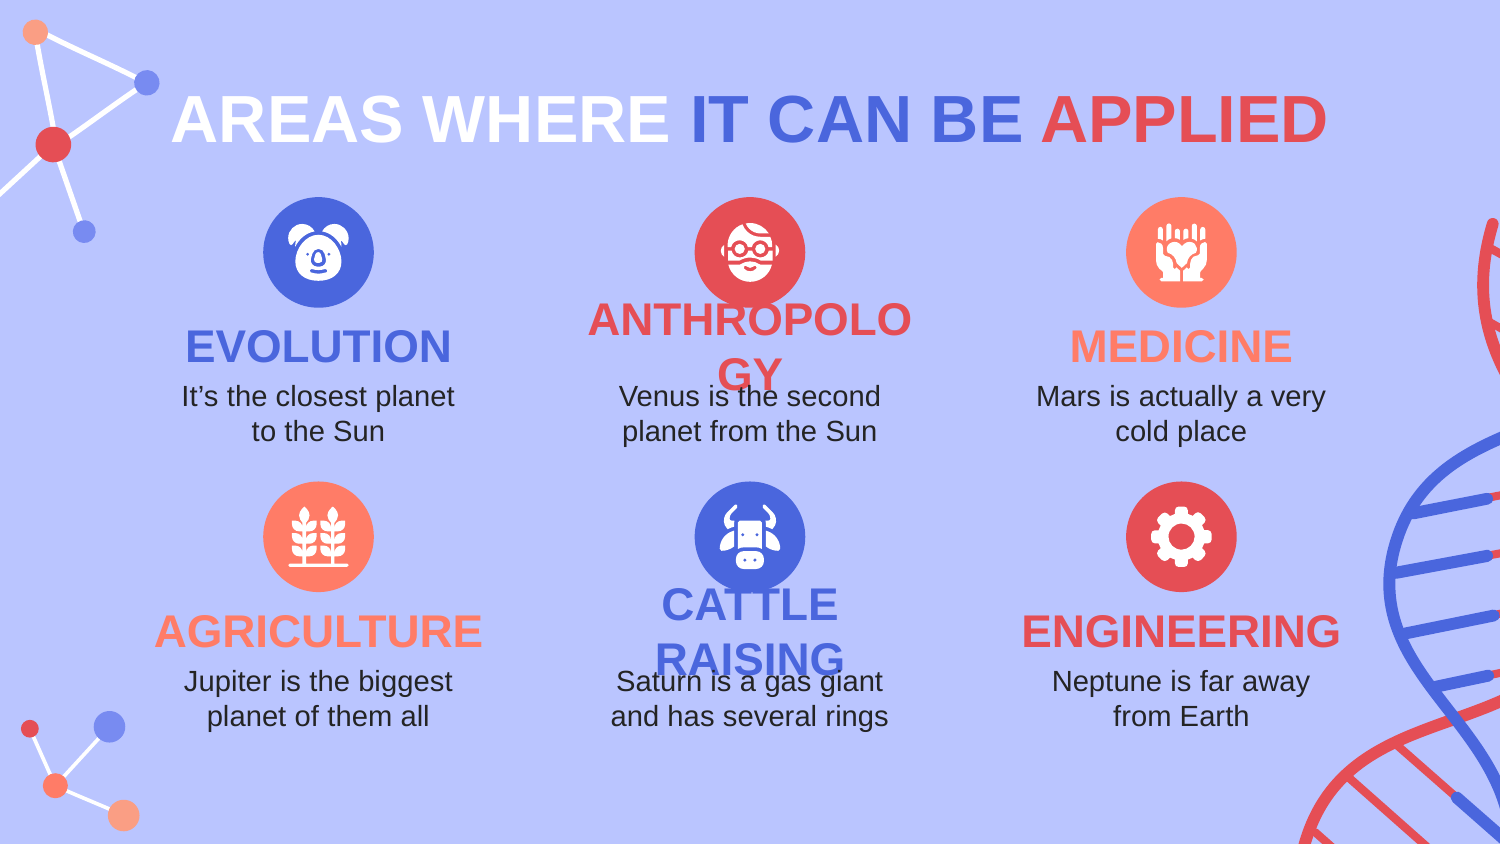

AREAS WHERE IT CAN BE APPLIED

# EVOLUTION
ANTHROPOLOGY
MEDICINE
It’s the closest planet to the Sun
Venus is the second planet from the Sun
Mars is actually a very cold place

AGRICULTURE
CATTLE RAISING
ENGINEERING
Jupiter is the biggest planet of them all
Saturn is a gas giant and has several rings
Neptune is far away from Earth